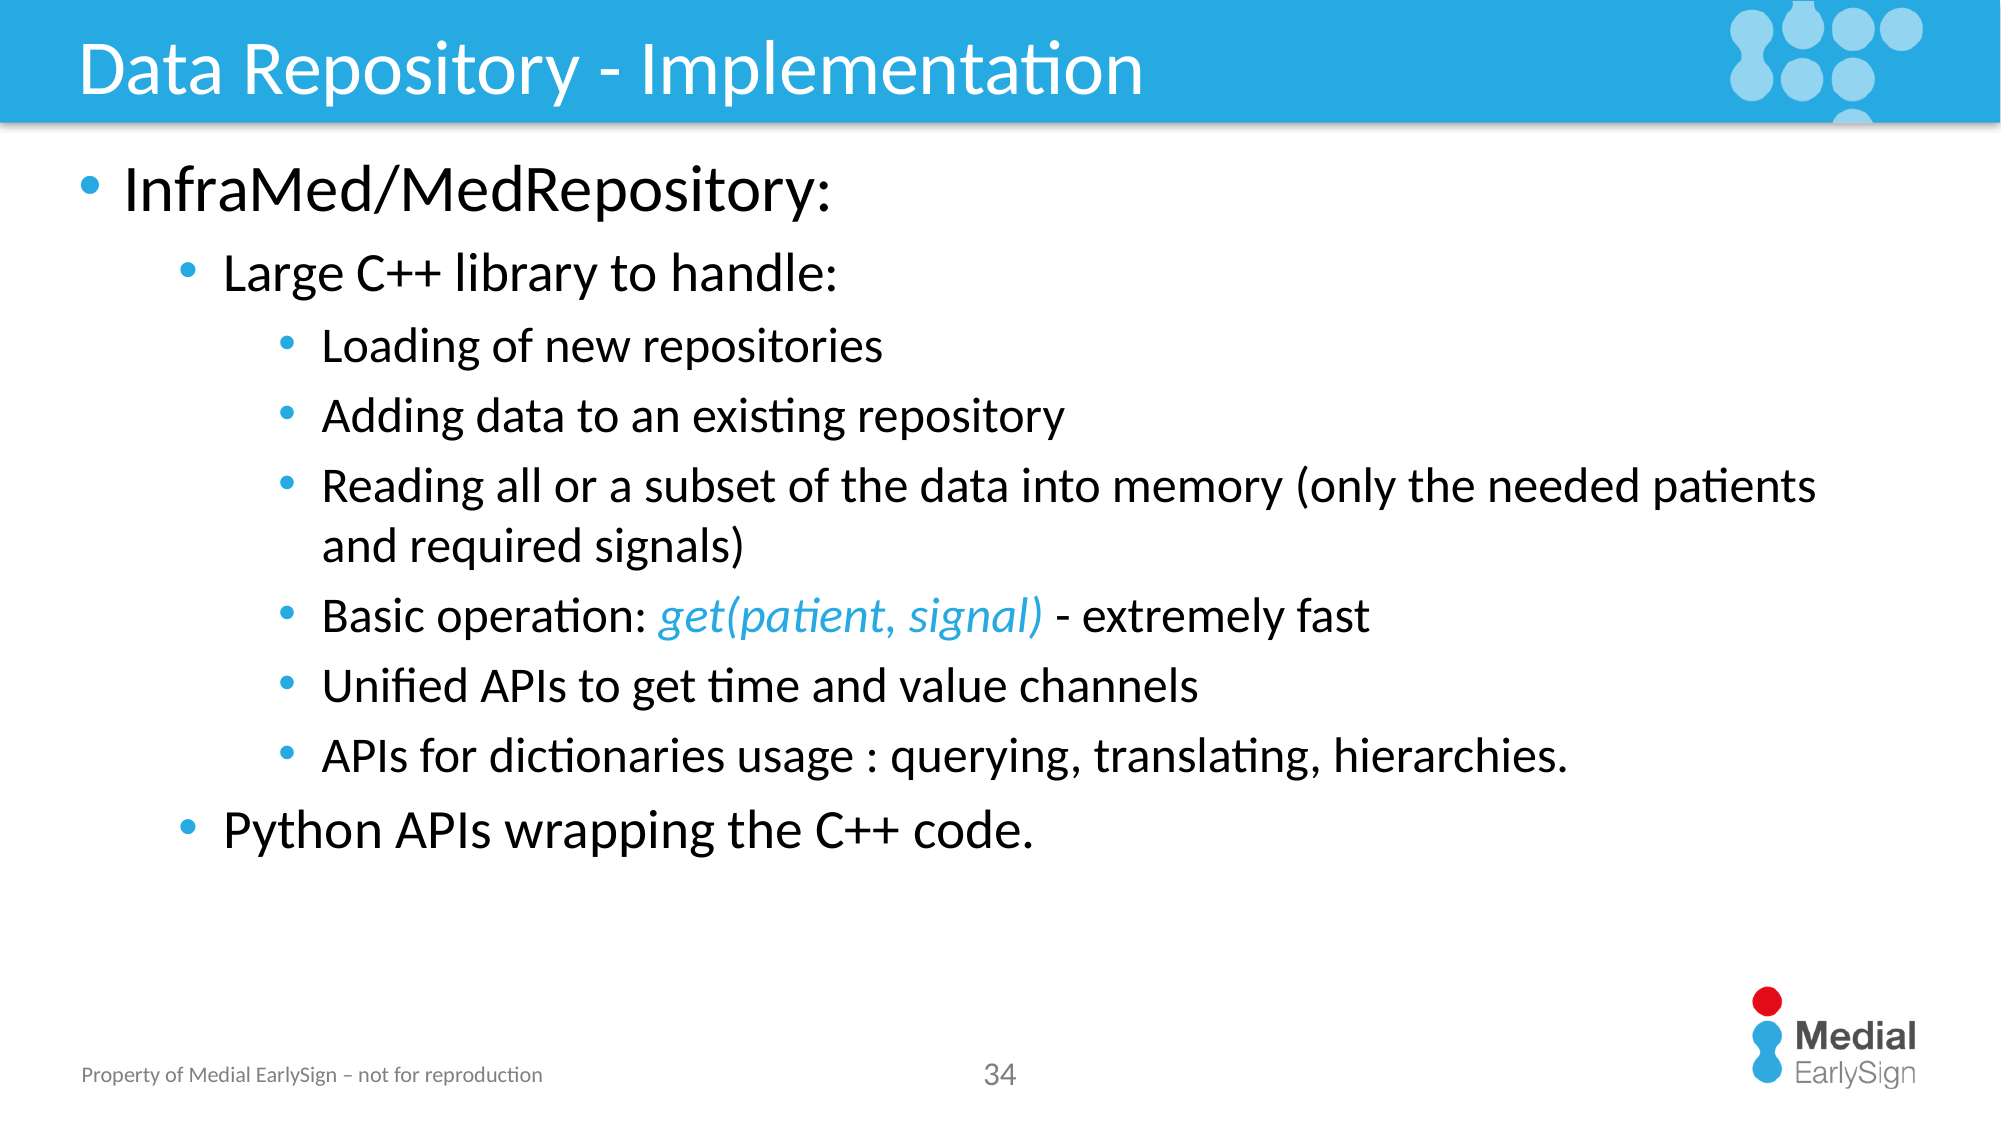

# Data Repository - Implementation
InfraMed/MedRepository:
Large C++ library to handle:
Loading of new repositories
Adding data to an existing repository
Reading all or a subset of the data into memory (only the needed patients and required signals)
Basic operation: get(patient, signal) - extremely fast
Unified APIs to get time and value channels
APIs for dictionaries usage : querying, translating, hierarchies.
Python APIs wrapping the C++ code.